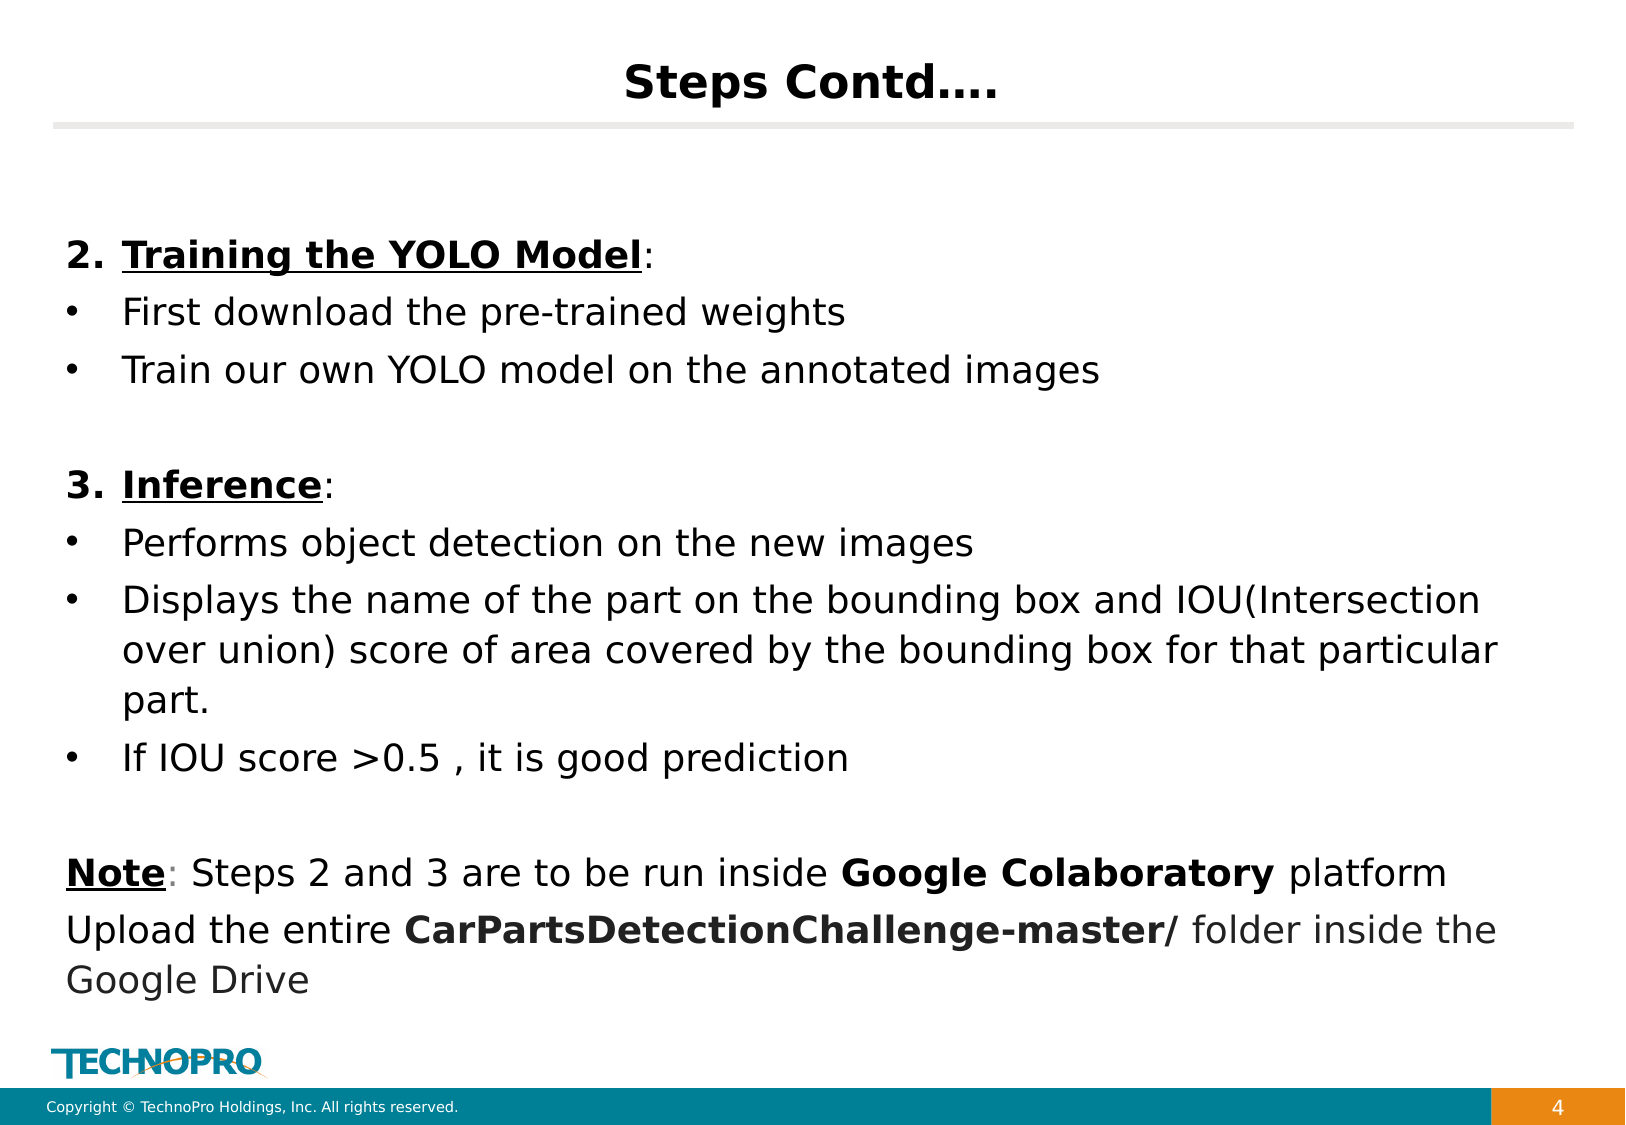

# Steps Contd….

Training the YOLO Model:
First download the pre-trained weights
Train our own YOLO model on the annotated images

Inference:
Performs object detection on the new images
Displays the name of the part on the bounding box and IOU(Intersection over union) score of area covered by the bounding box for that particular part.
If IOU score >0.5 , it is good prediction

Note: Steps 2 and 3 are to be run inside Google Colaboratory platform
Upload the entire CarPartsDetectionChallenge-master/ folder inside the Google Drive
4